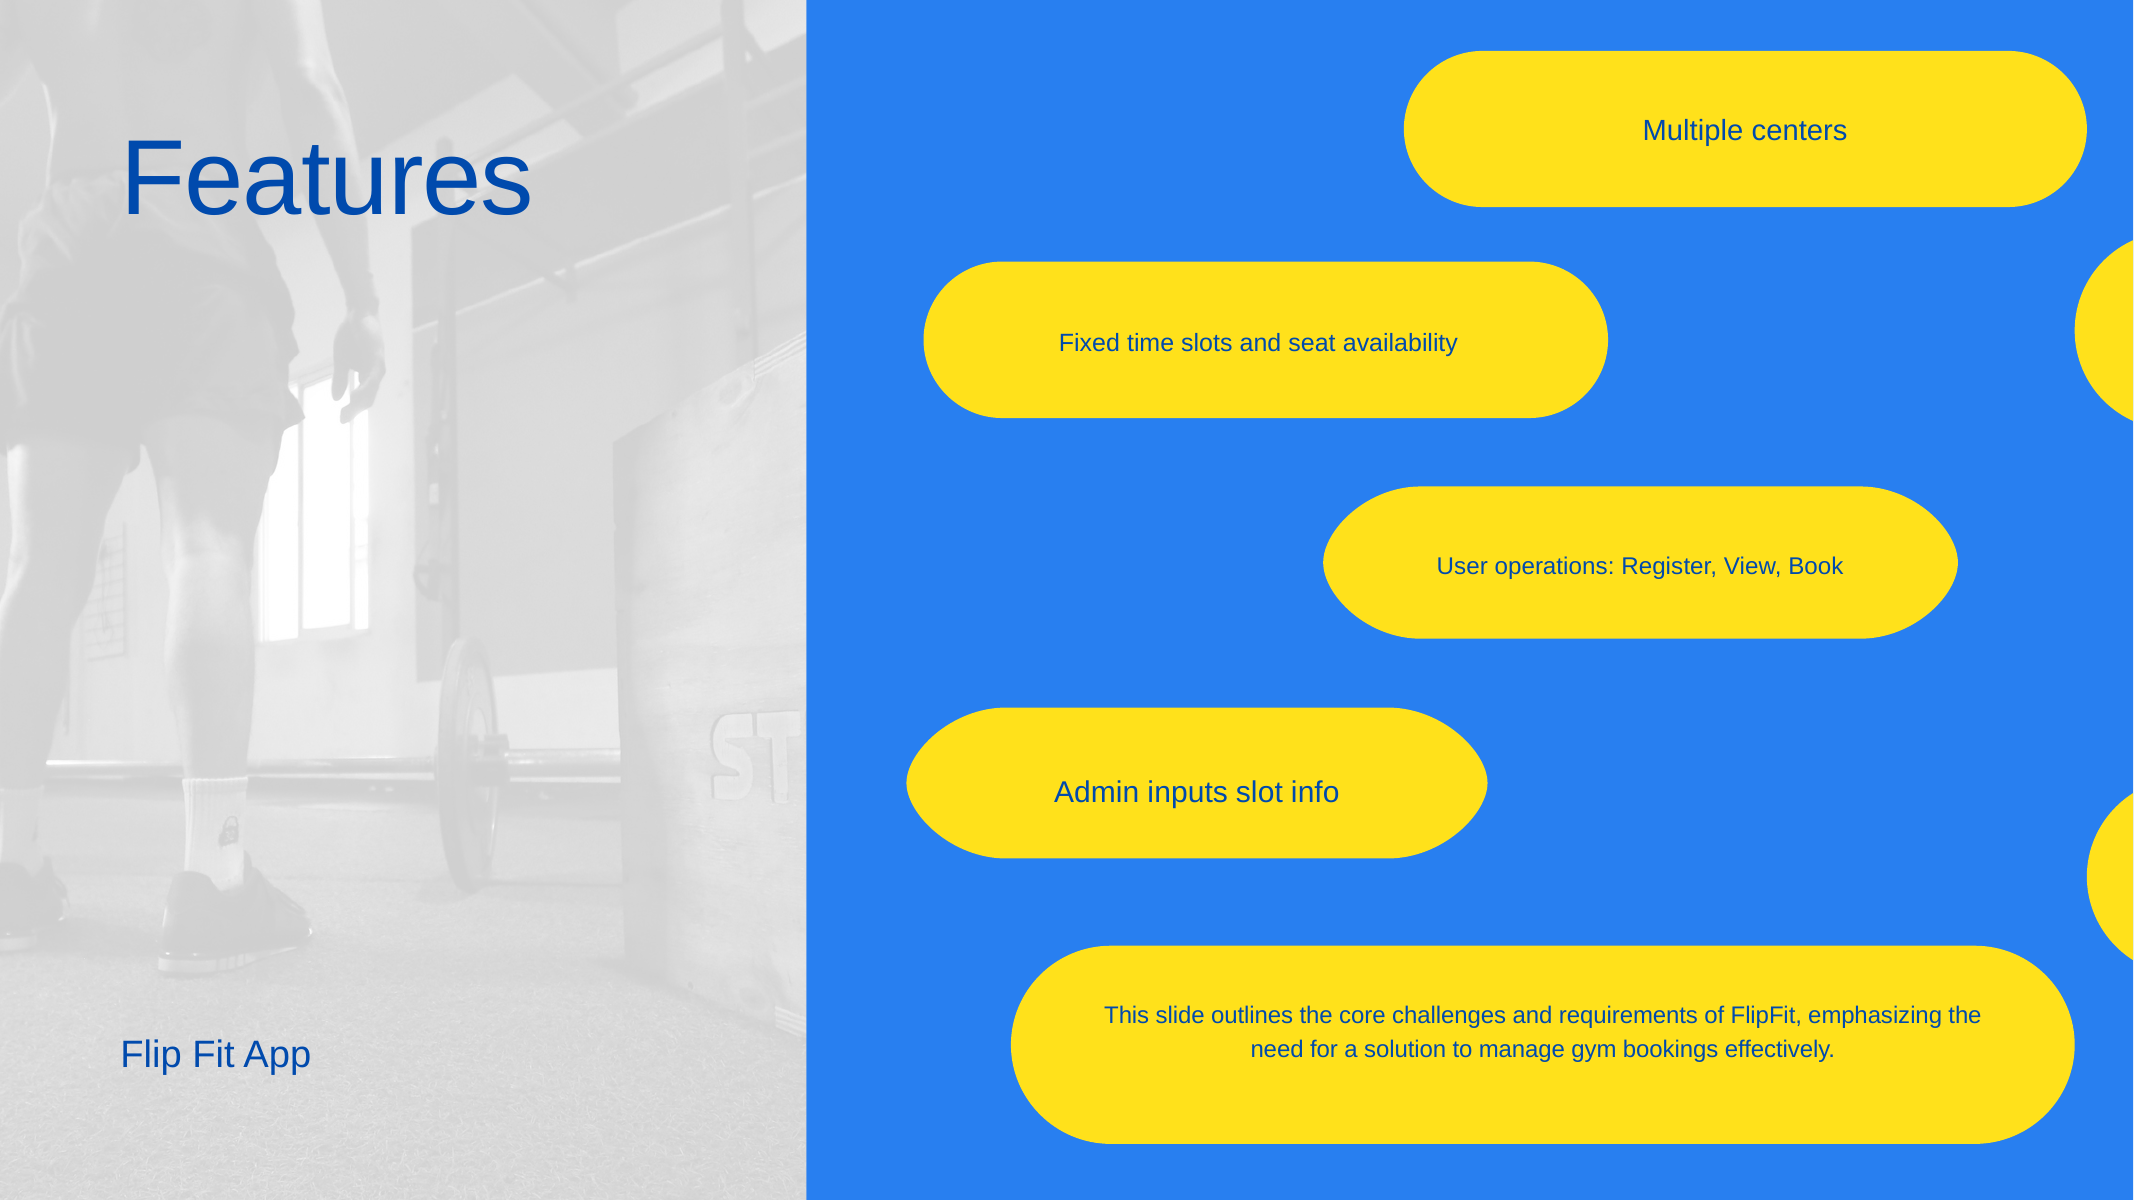

Multiple centers
Features

Fixed time slots and seat availability

User operations: Register, View, Book

Admin inputs slot info

This slide outlines the core challenges and requirements of FlipFit, emphasizing the need for a solution to manage gym bookings effectively.
Flip Fit App